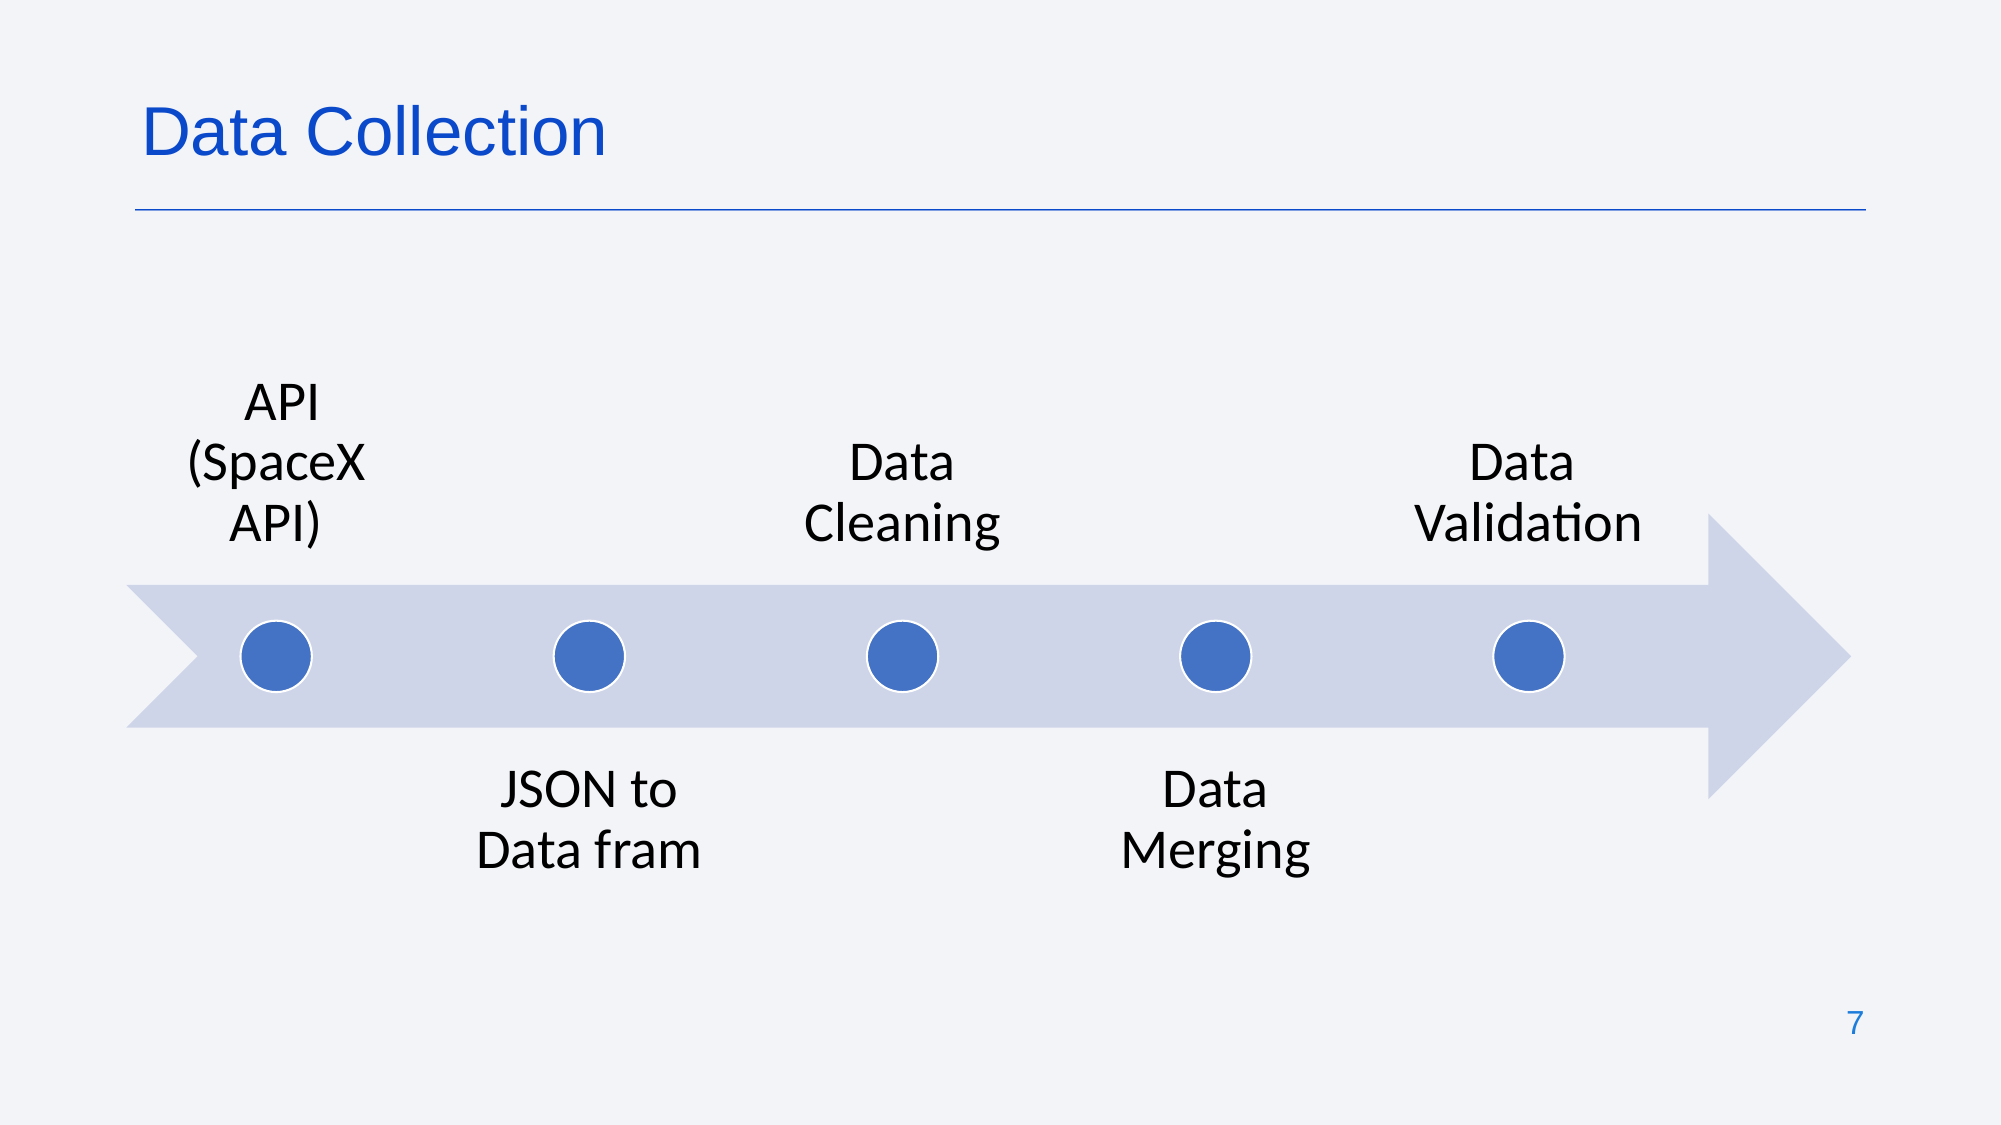

Data Collection
 API (SpaceX API)
JSON to Data fram
Data Cleaning
Data Merging
Data
Validation
7